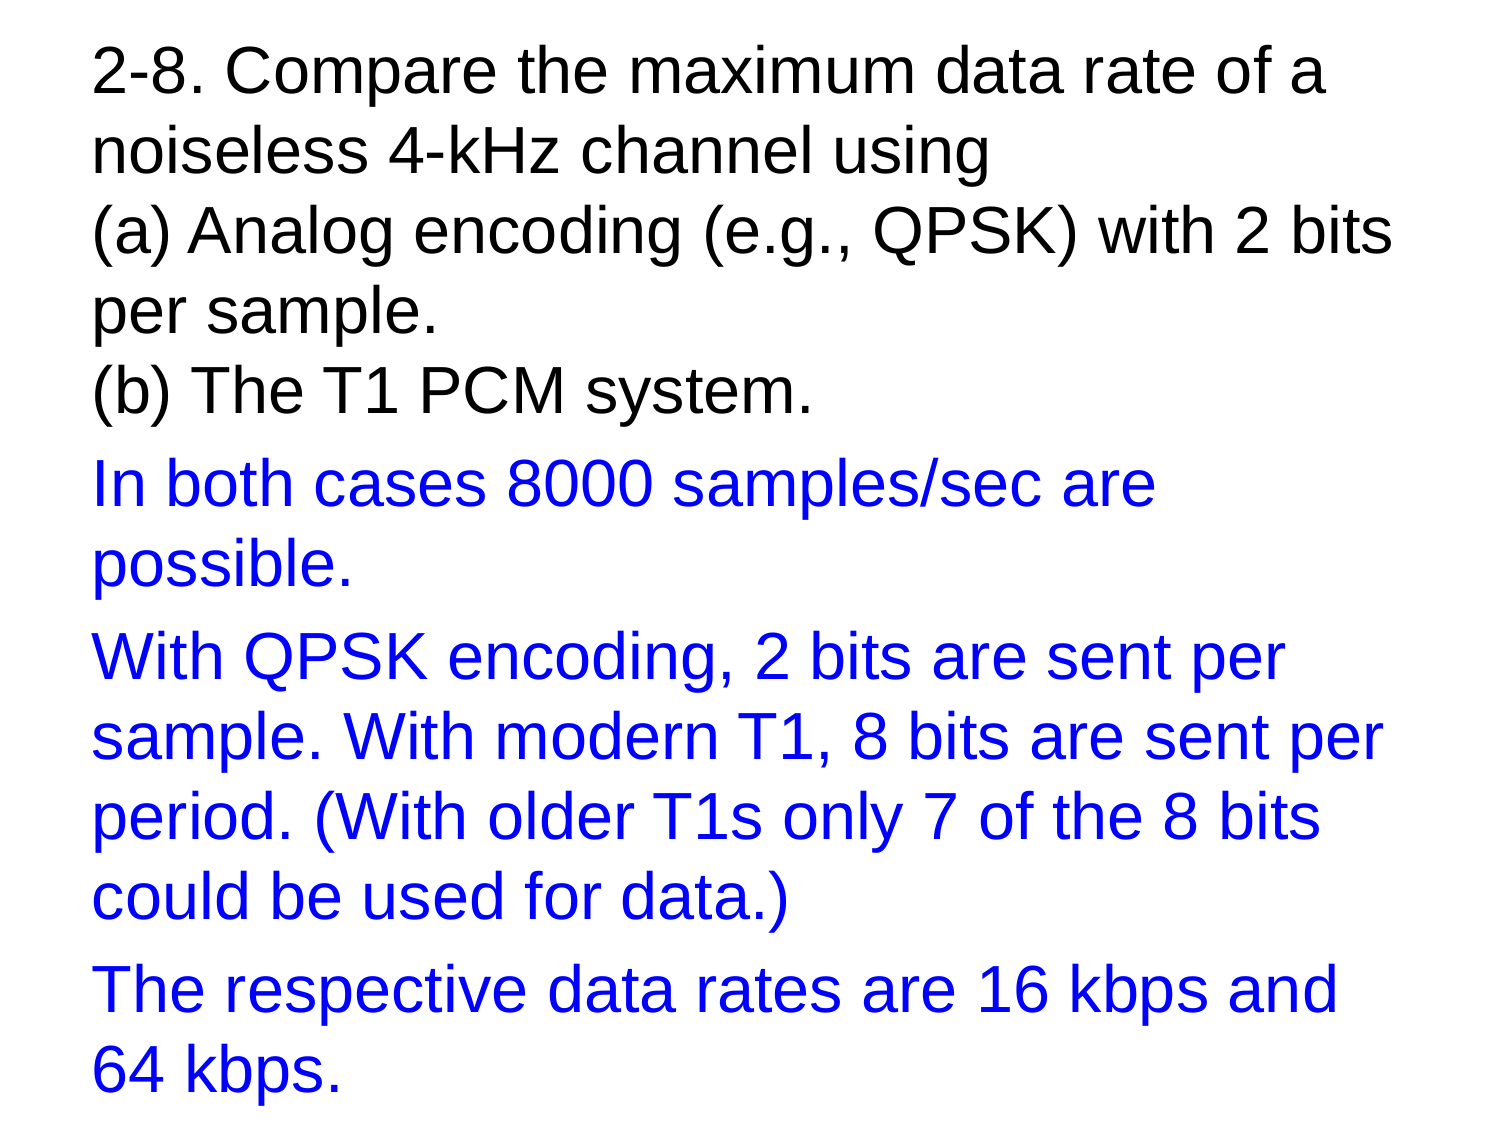

2-8. Compare the maximum data rate of a noiseless 4-kHz channel using
(a) Analog encoding (e.g., QPSK) with 2 bits per sample.
(b) The T1 PCM system.
In both cases 8000 samples/sec are possible.
With QPSK encoding, 2 bits are sent per sample. With modern T1, 8 bits are sent per period. (With older T1s only 7 of the 8 bits could be used for data.)
The respective data rates are 16 kbps and 64 kbps.